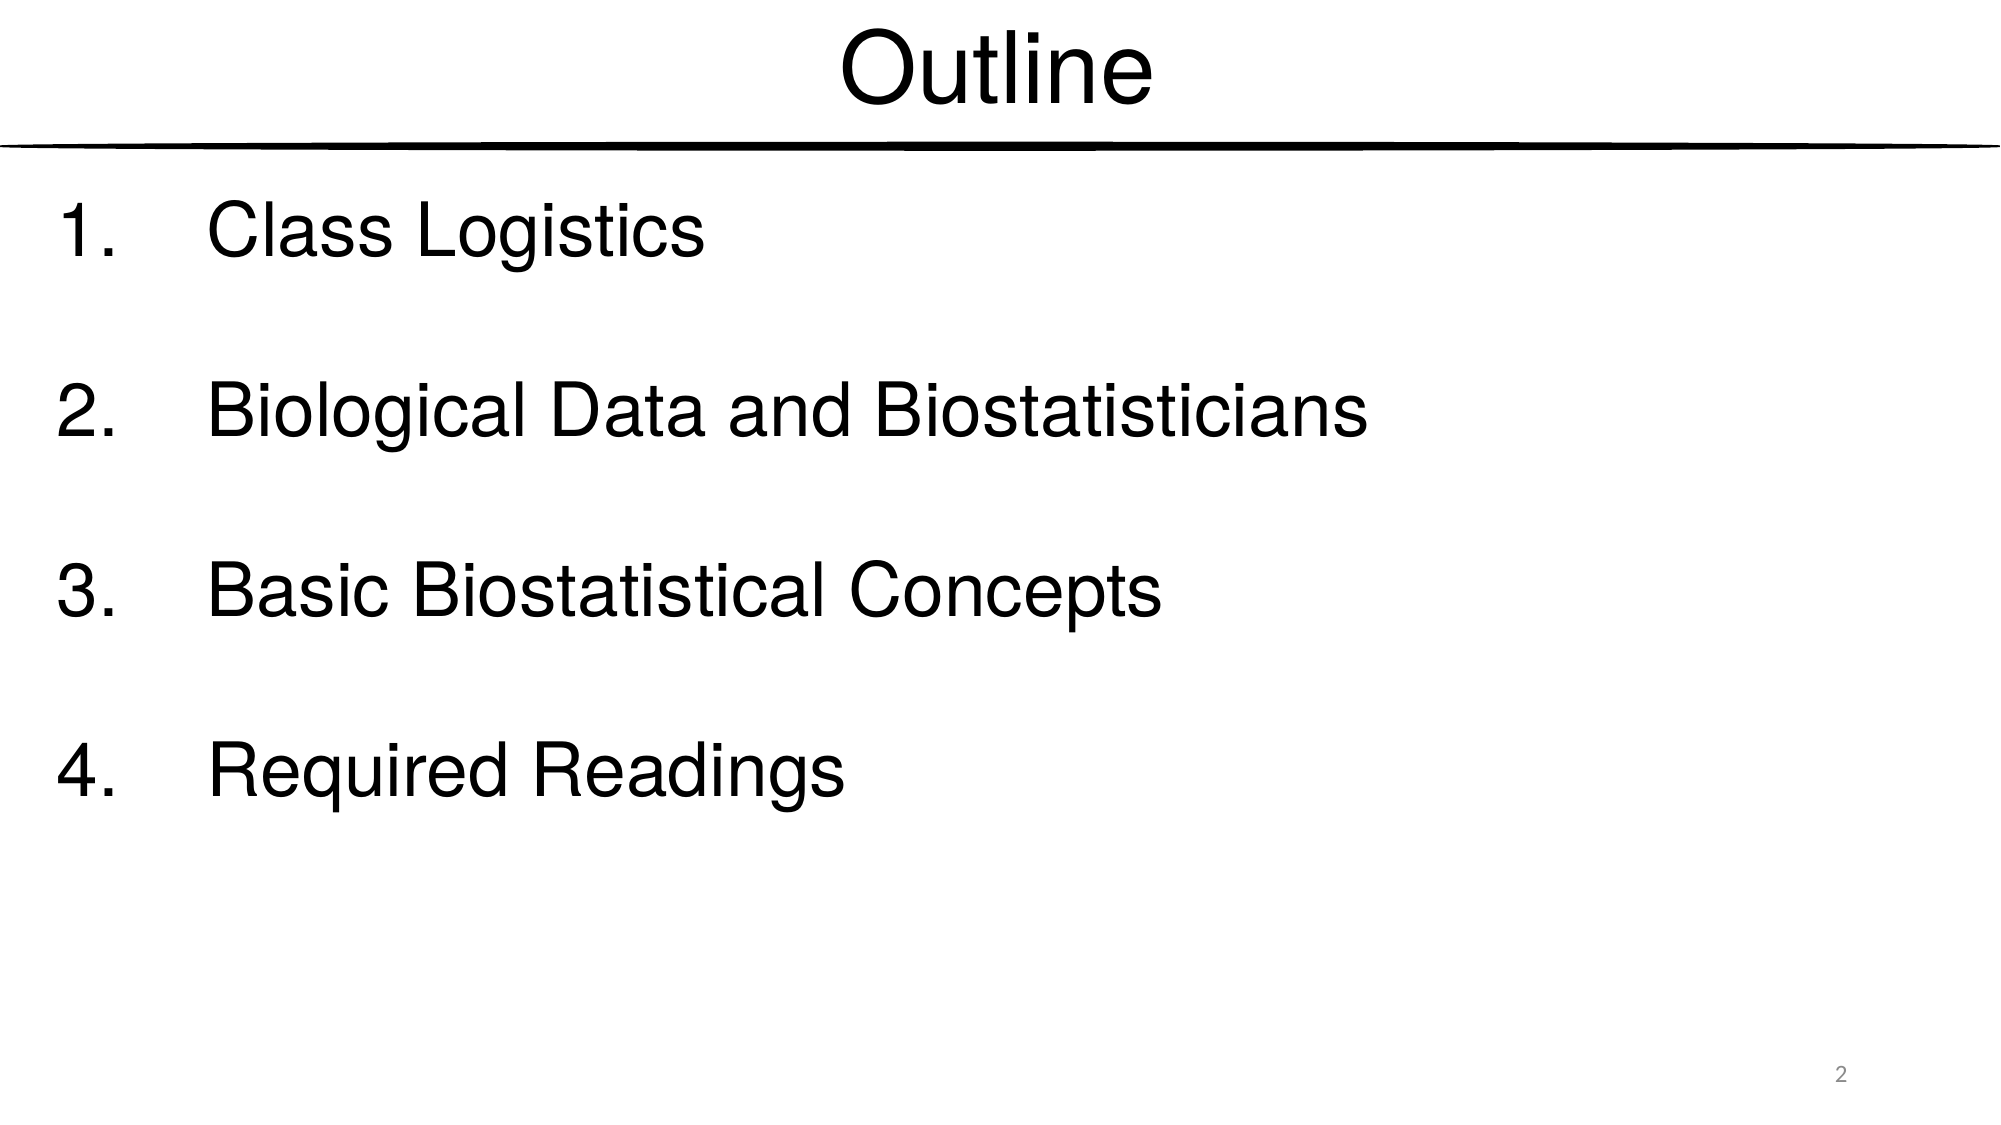

# Outline

Class Logistics

Biological Data and Biostatisticians

Basic Biostatistical Concepts

Required Readings
2